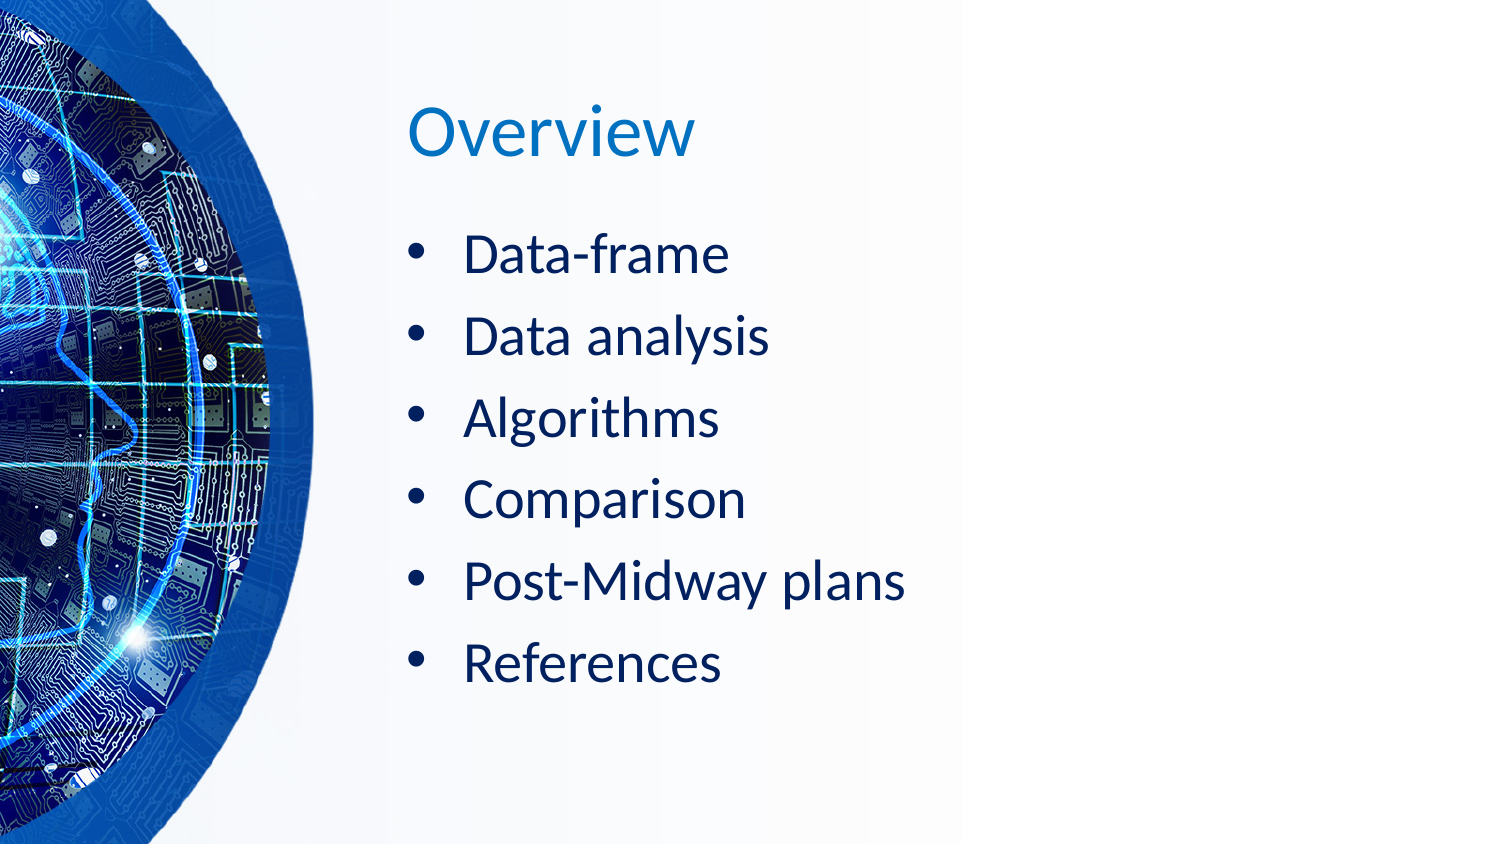

# Overview
Data-frame
Data analysis
Algorithms
Comparison
Post-Midway plans
References